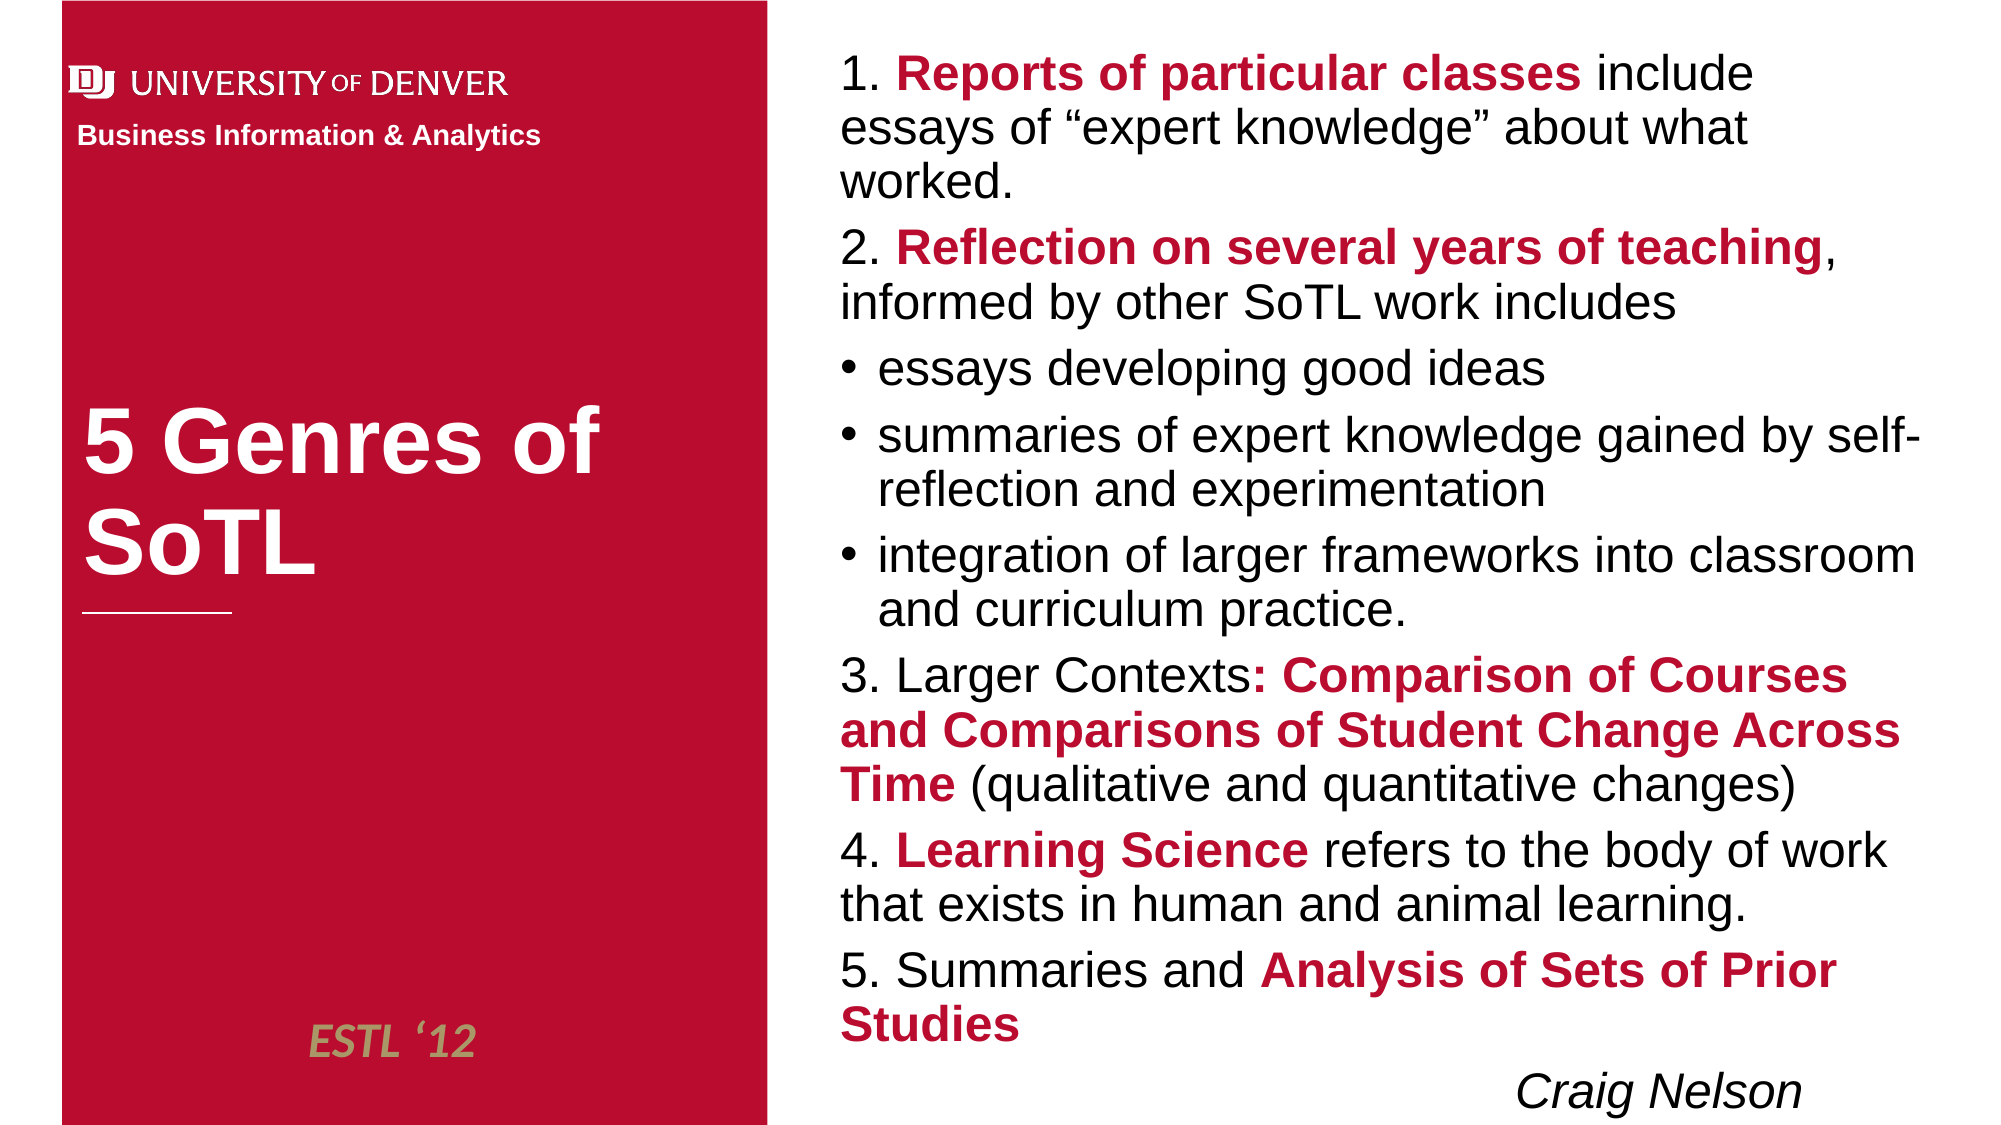

1. Reports of particular classes include essays of “expert knowledge” about what worked.
2. Reflection on several years of teaching, informed by other SoTL work includes
essays developing good ideas
summaries of expert knowledge gained by self-reflection and experimentation
integration of larger frameworks into classroom and curriculum practice.
3. Larger Contexts: Comparison of Courses and Comparisons of Student Change Across Time (qualitative and quantitative changes)
4. Learning Science refers to the body of work that exists in human and animal learning.
5. Summaries and Analysis of Sets of Prior Studies
				Craig Nelson (2003)

# 5 Genres of SoTL
ESTL ‘12